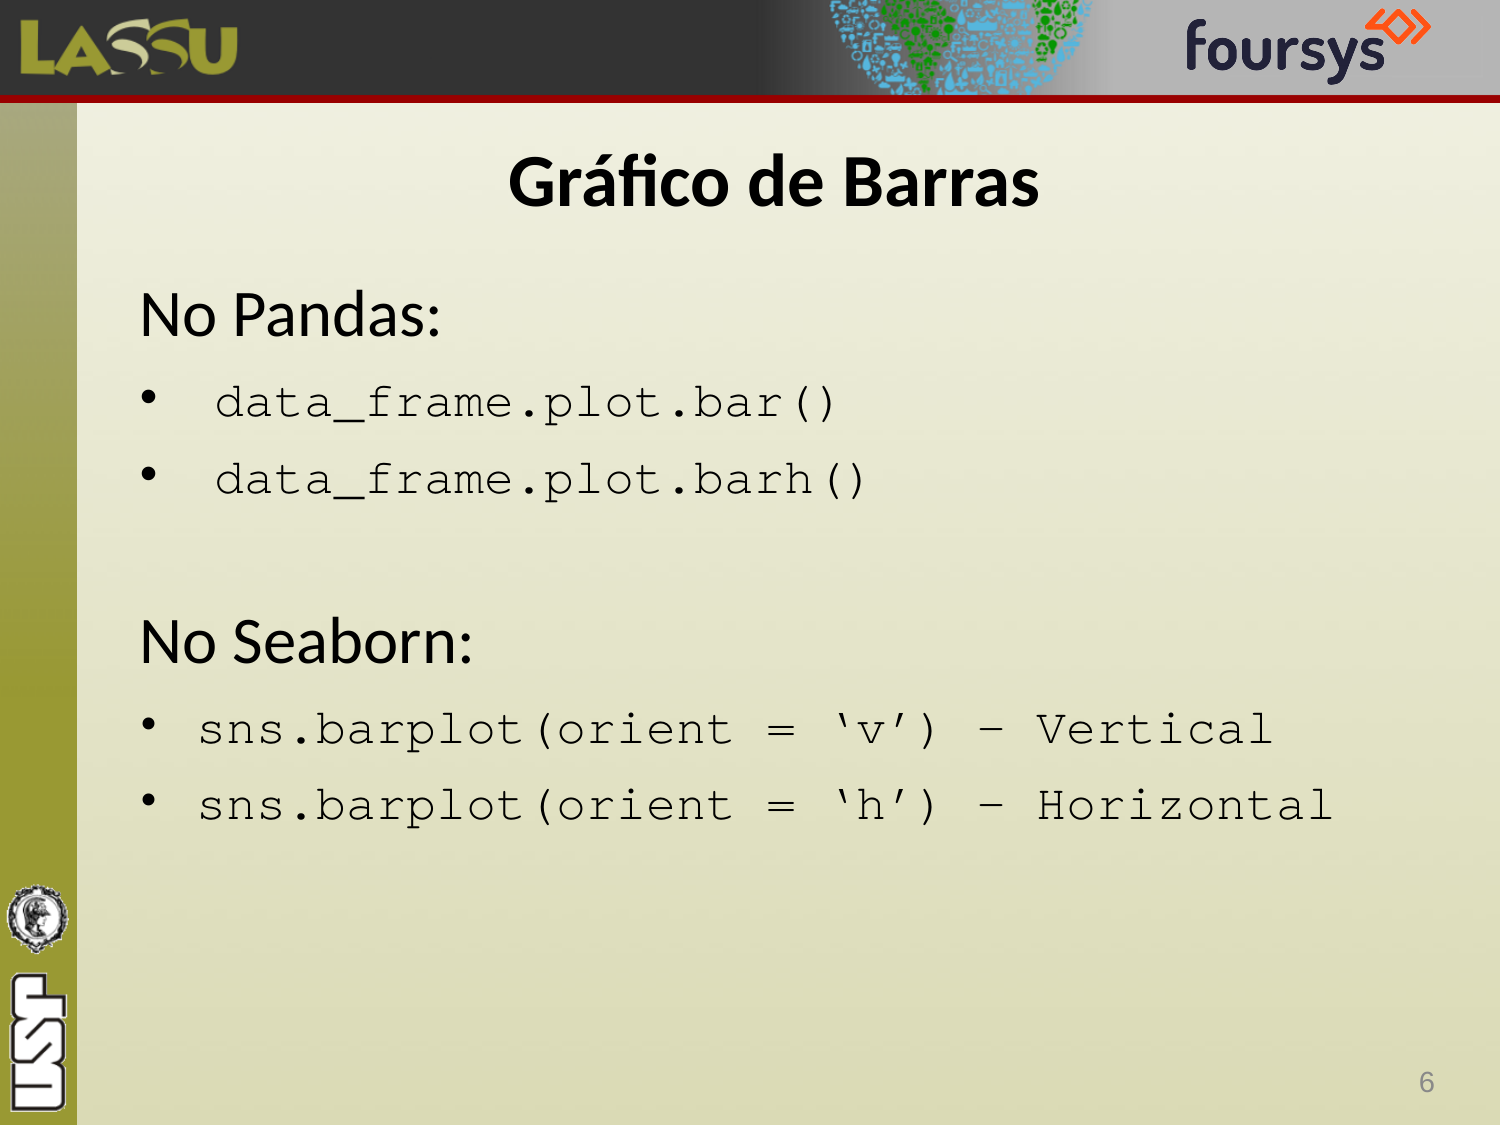

# Gráfico de Barras
No Pandas:
data_frame.plot.bar()
data_frame.plot.barh()

No Seaborn:
sns.barplot(orient = ‘v’) – Vertical
sns.barplot(orient = ‘h’) – Horizontal
6